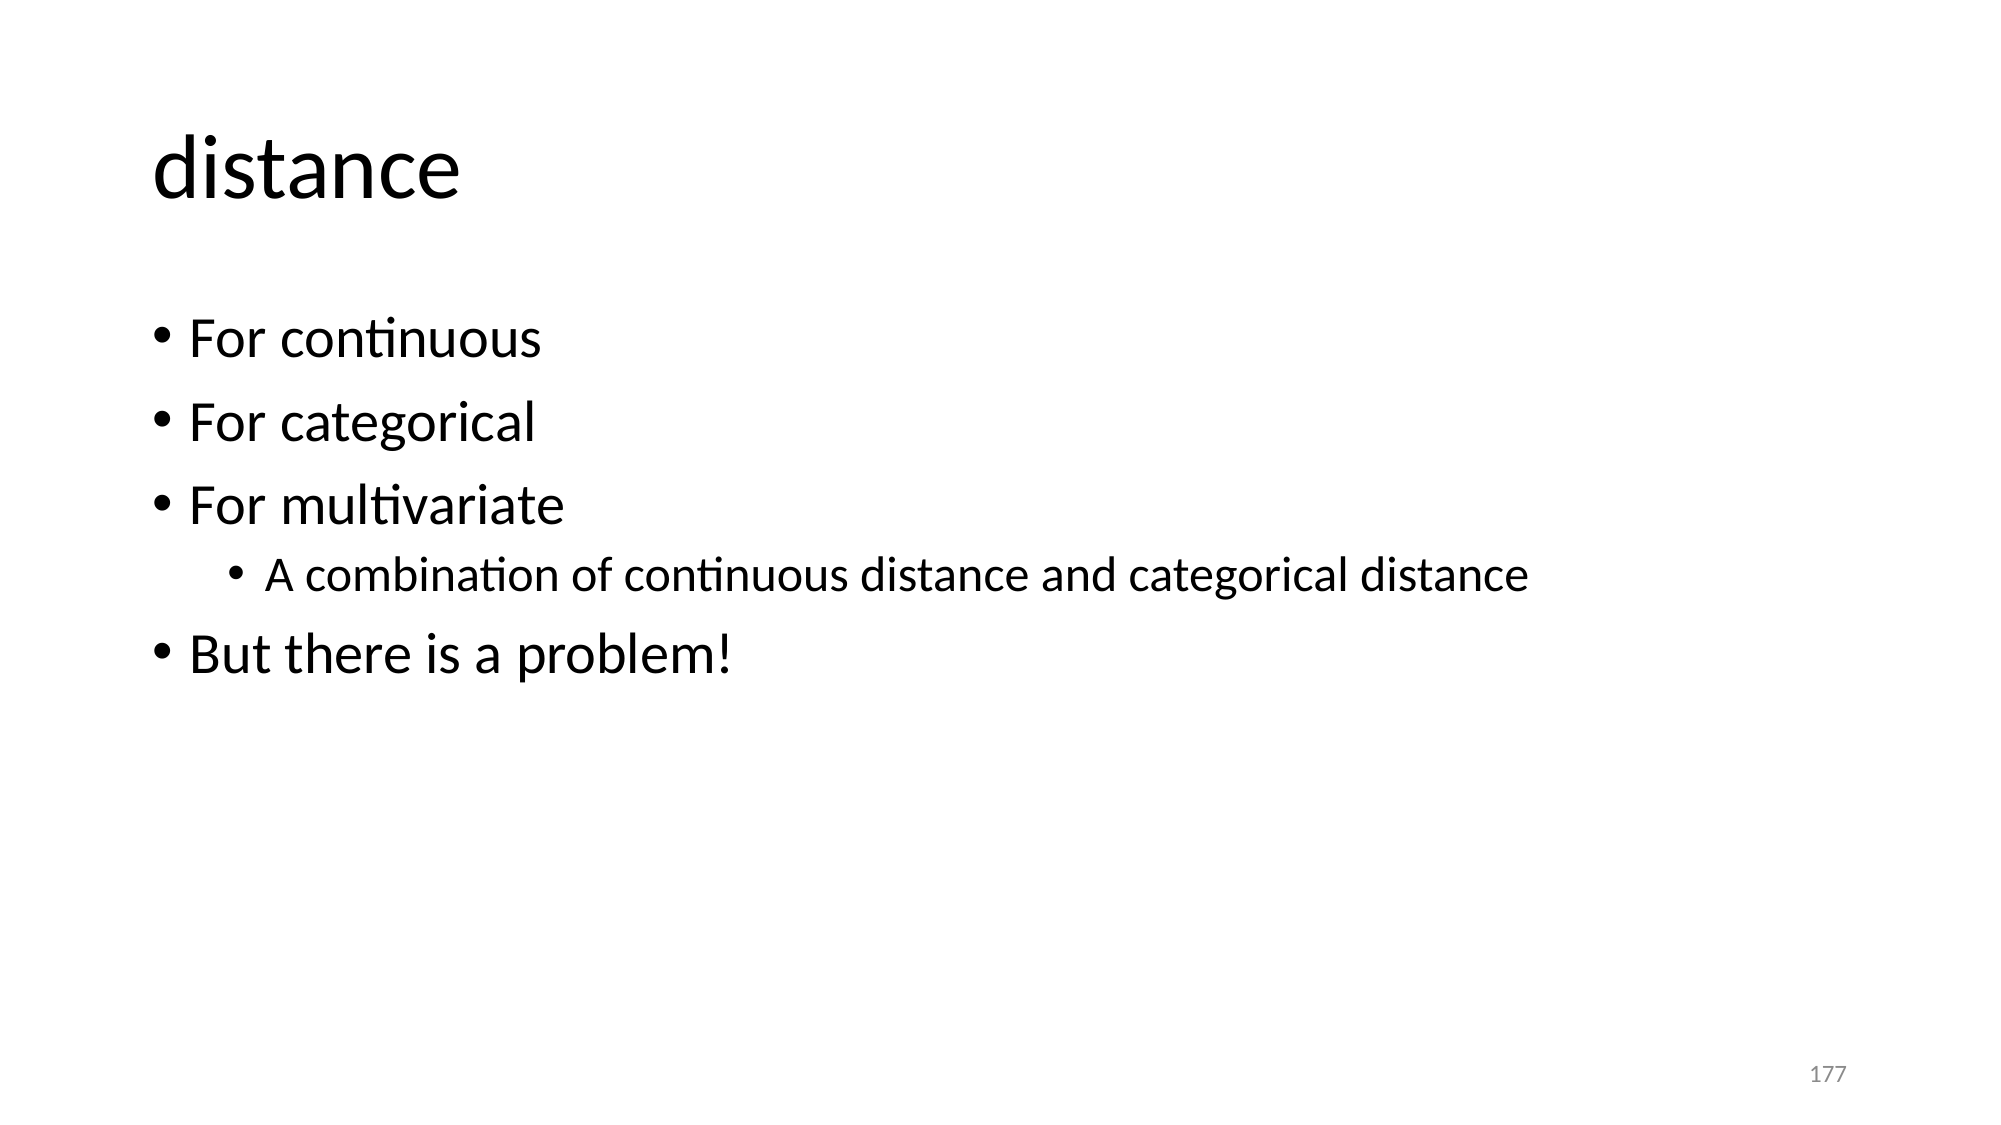

# distance
For continuous
For categorical
For multivariate
A combination of continuous distance and categorical distance
But there is a problem!

177